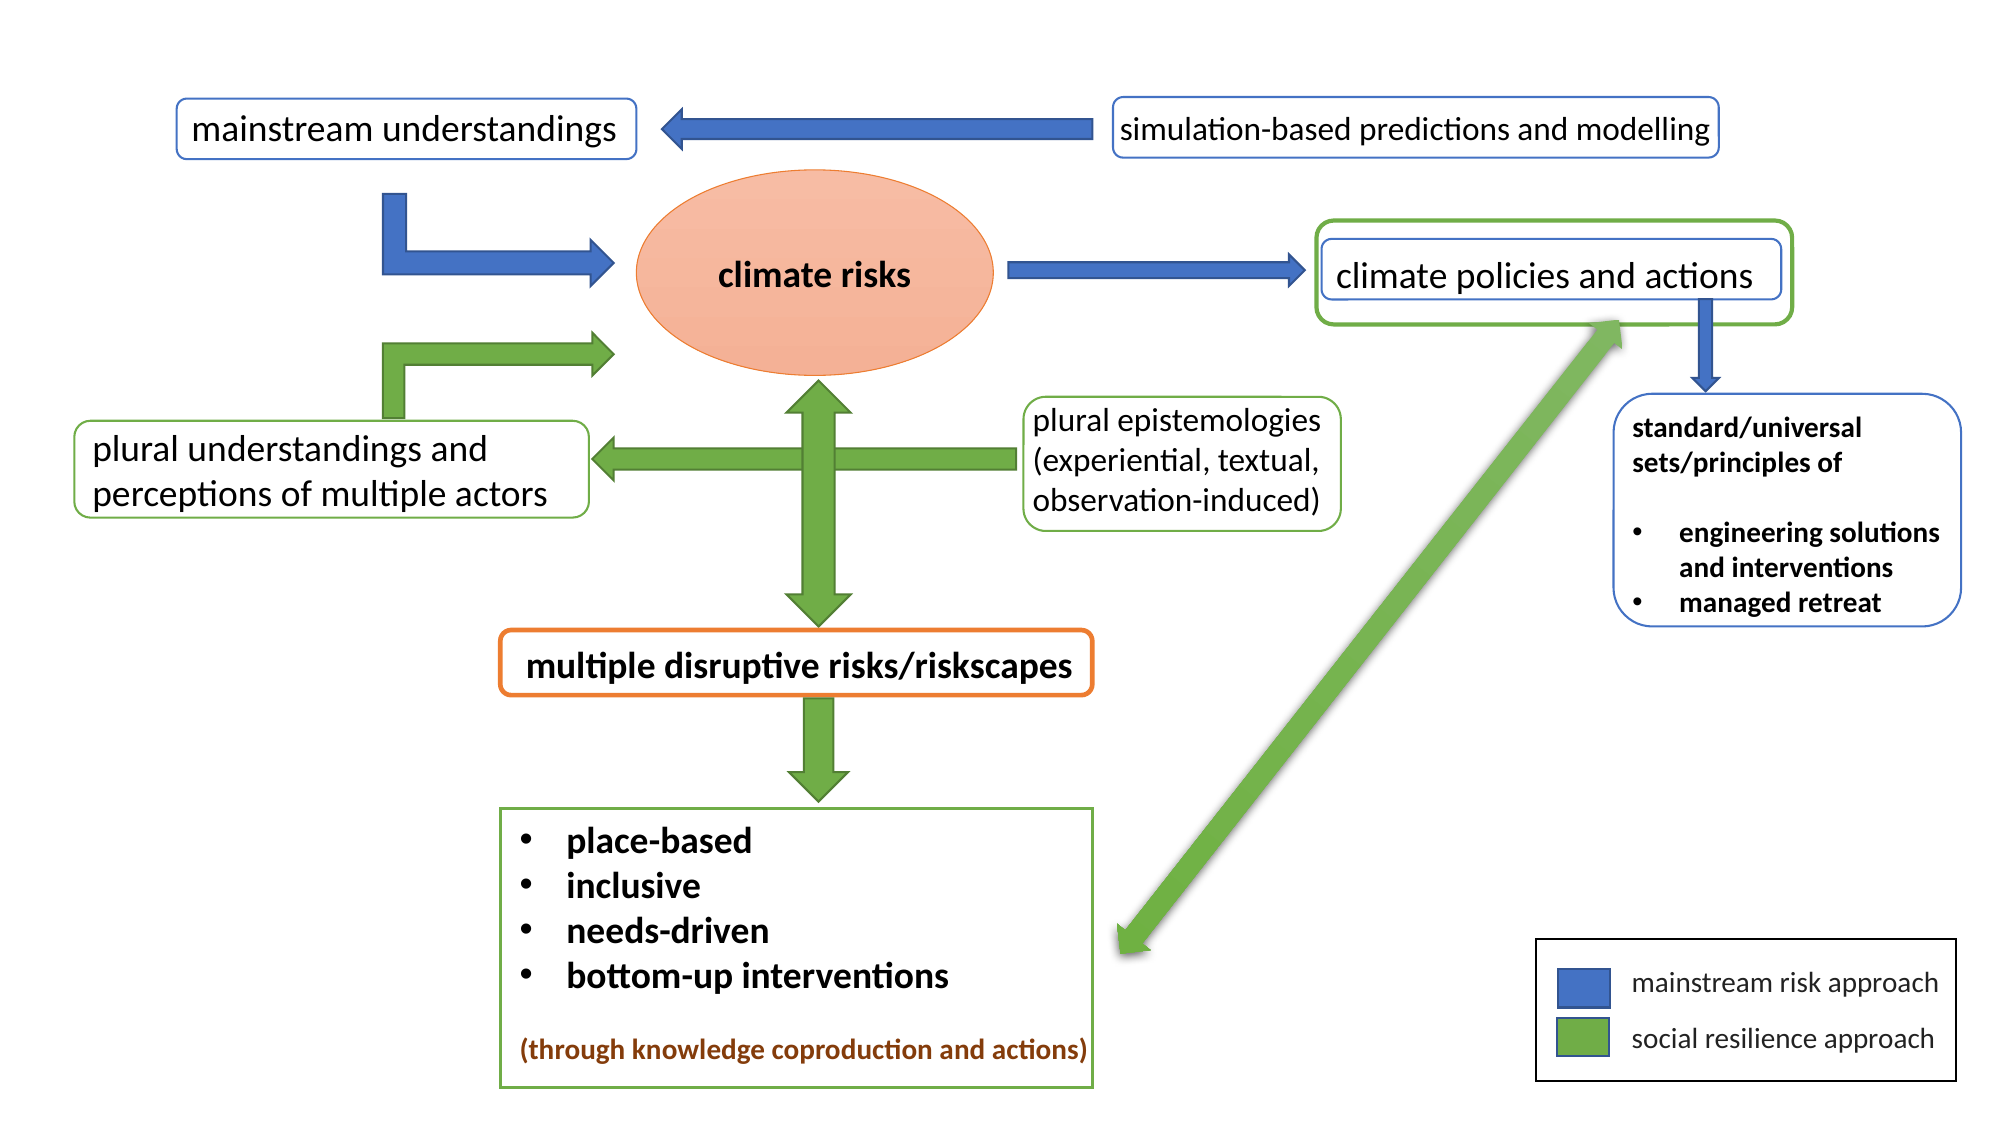

mainstream understandings

simulation-based predictions and modelling

climate risks

climate policies and actions

plural epistemologies  (experiential, textual, observation-induced)

standard/universal sets/principles of

engineering solutions and interventions
managed retreat
plural understandings and perceptions of multiple actors

multiple disruptive risks/riskscapes

place-based
inclusive
needs-driven
bottom-up interventions

(through knowledge coproduction and actions)

mainstream risk approach

social resilience approach